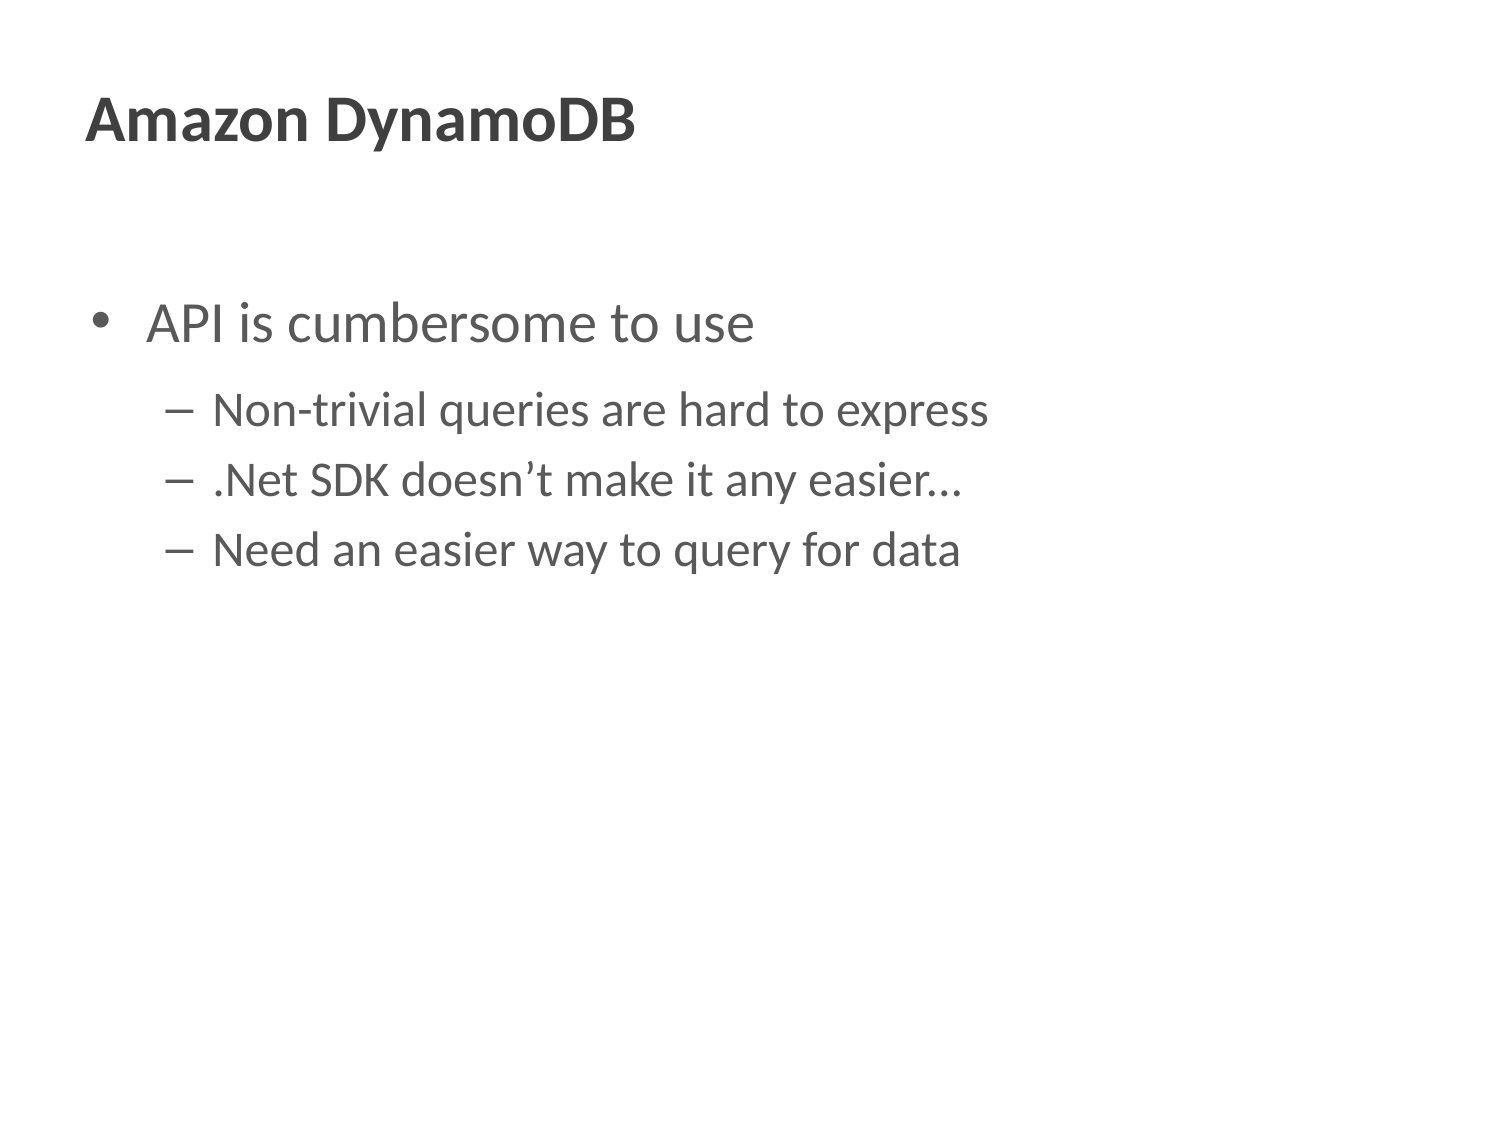

# Amazon DynamoDB
API is cumbersome to use
Non-trivial queries are hard to express
.Net SDK doesn’t make it any easier...
Need an easier way to query for data